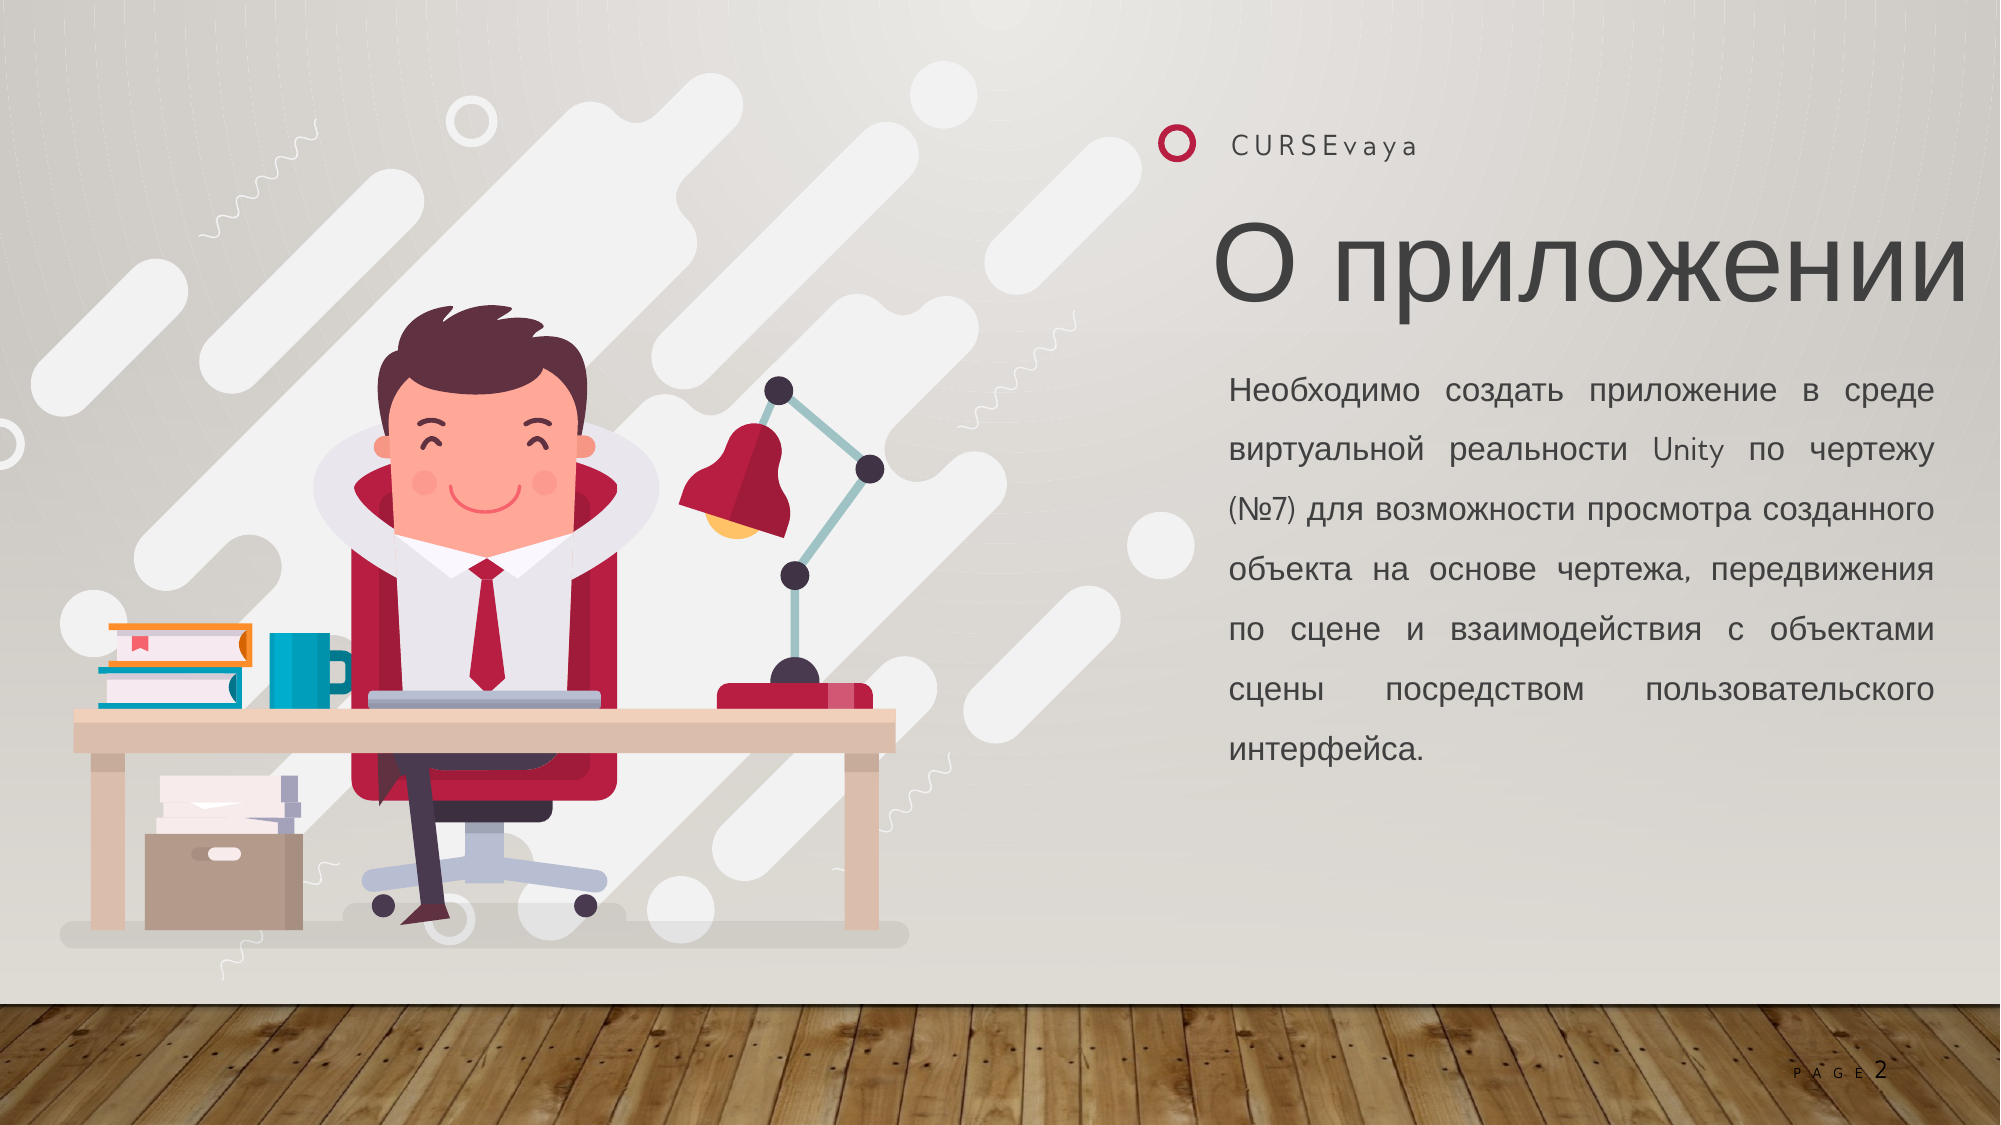

CURSEvaya

О приложении

Необходимо создать приложение в среде виртуальной реальности Unity по чертежу (№7) для возможности просмотра созданного объекта на основе чертежа, передвижения по сцене и взаимодействия с объектами сцены посредством пользовательского интерфейса.